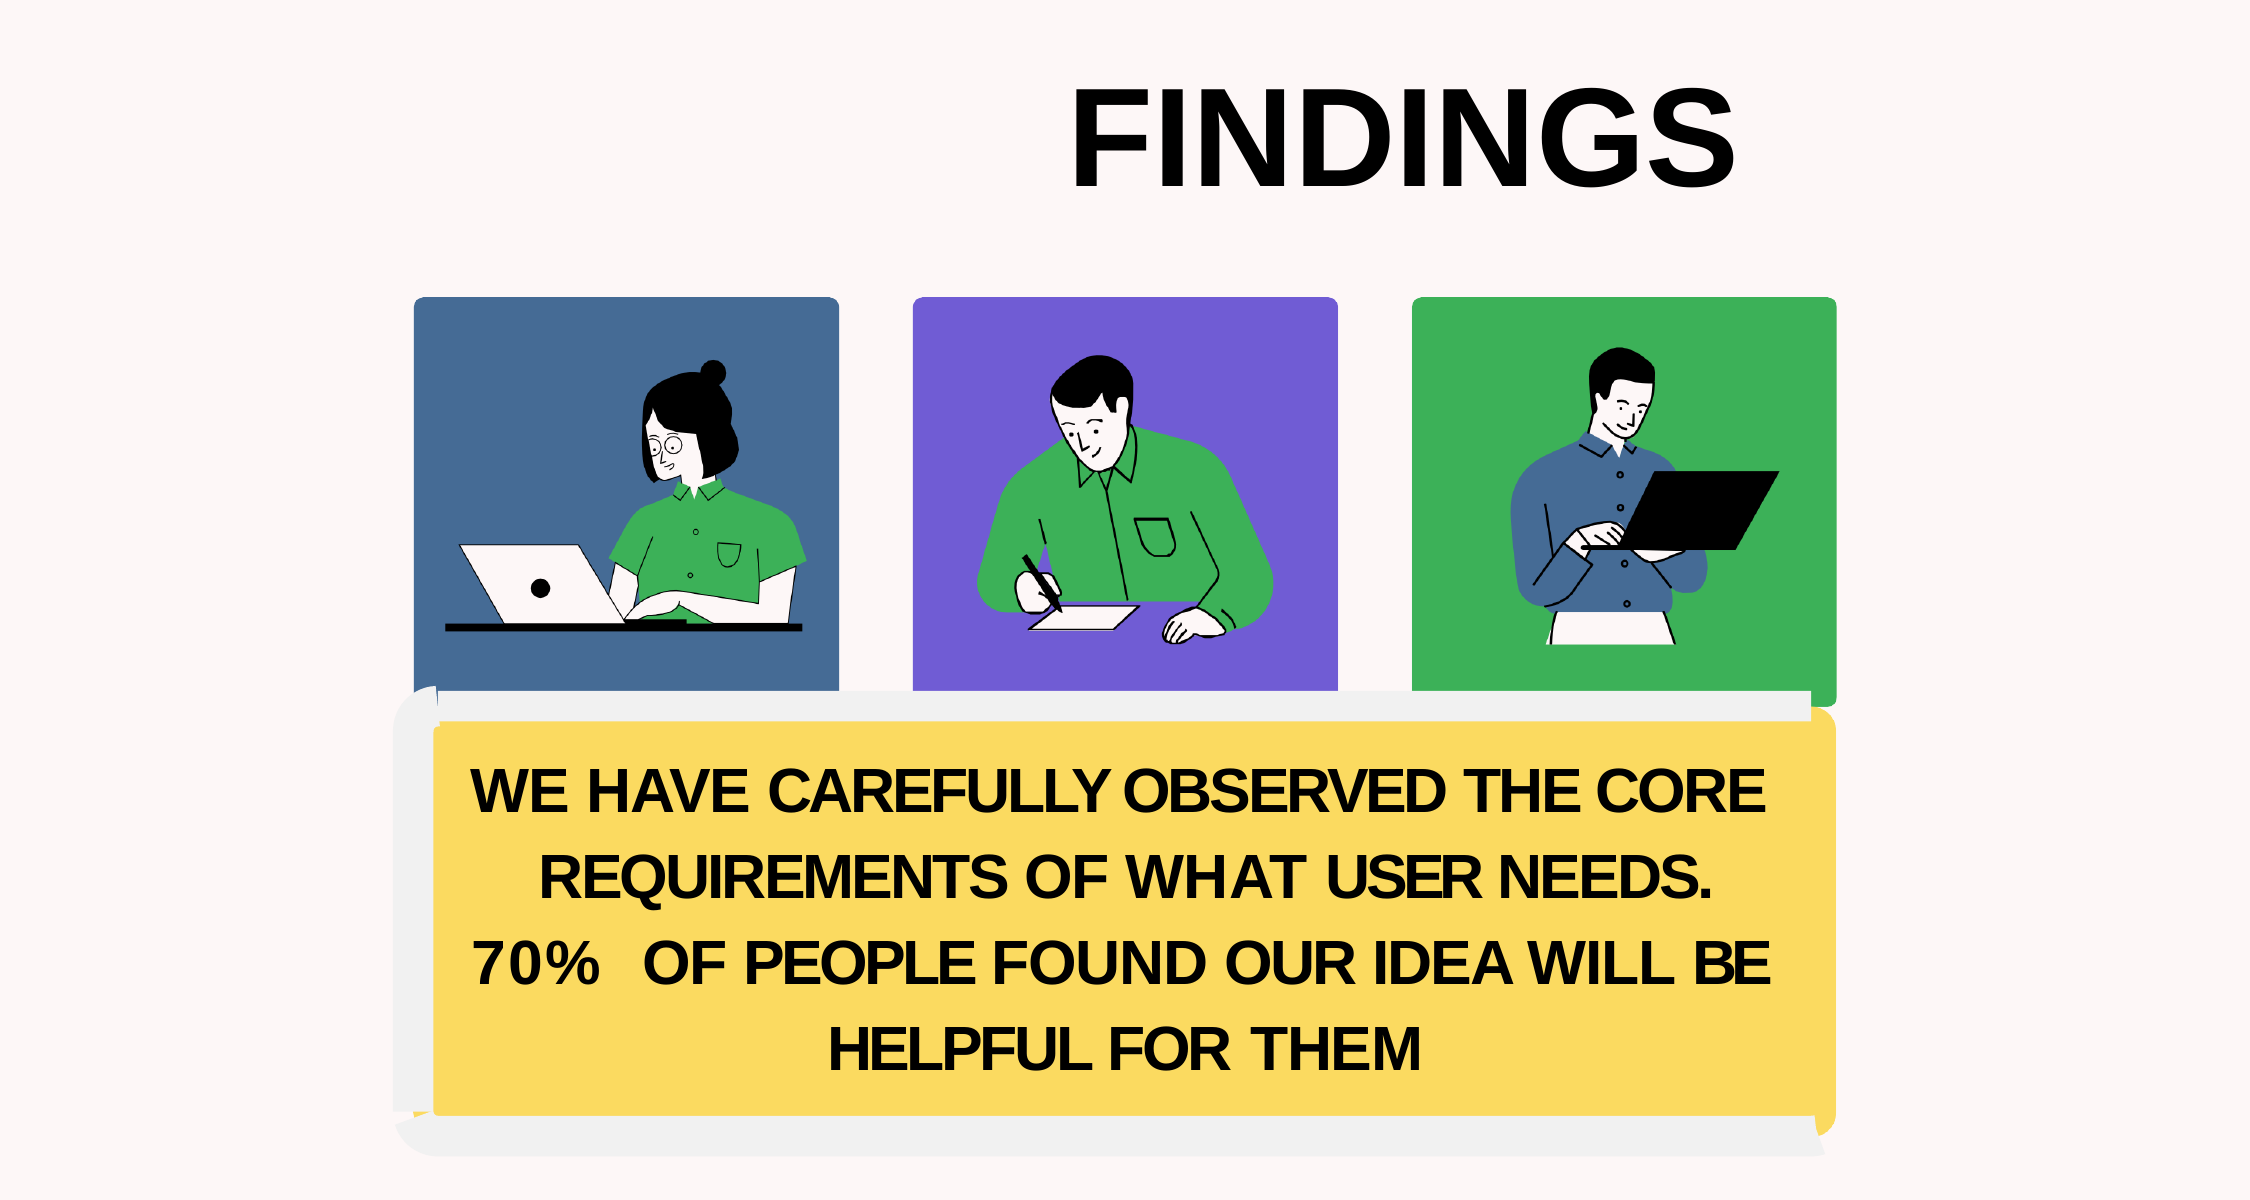

# FINDINGS

WE HAVE CAREFULLY OBSERVED THE CORE  REQUIREMENTS OF WHAT USER NEEDS. 70%  OF PEOPLE FOUND OUR IDEA WILL BE  HELPFUL FOR THEM